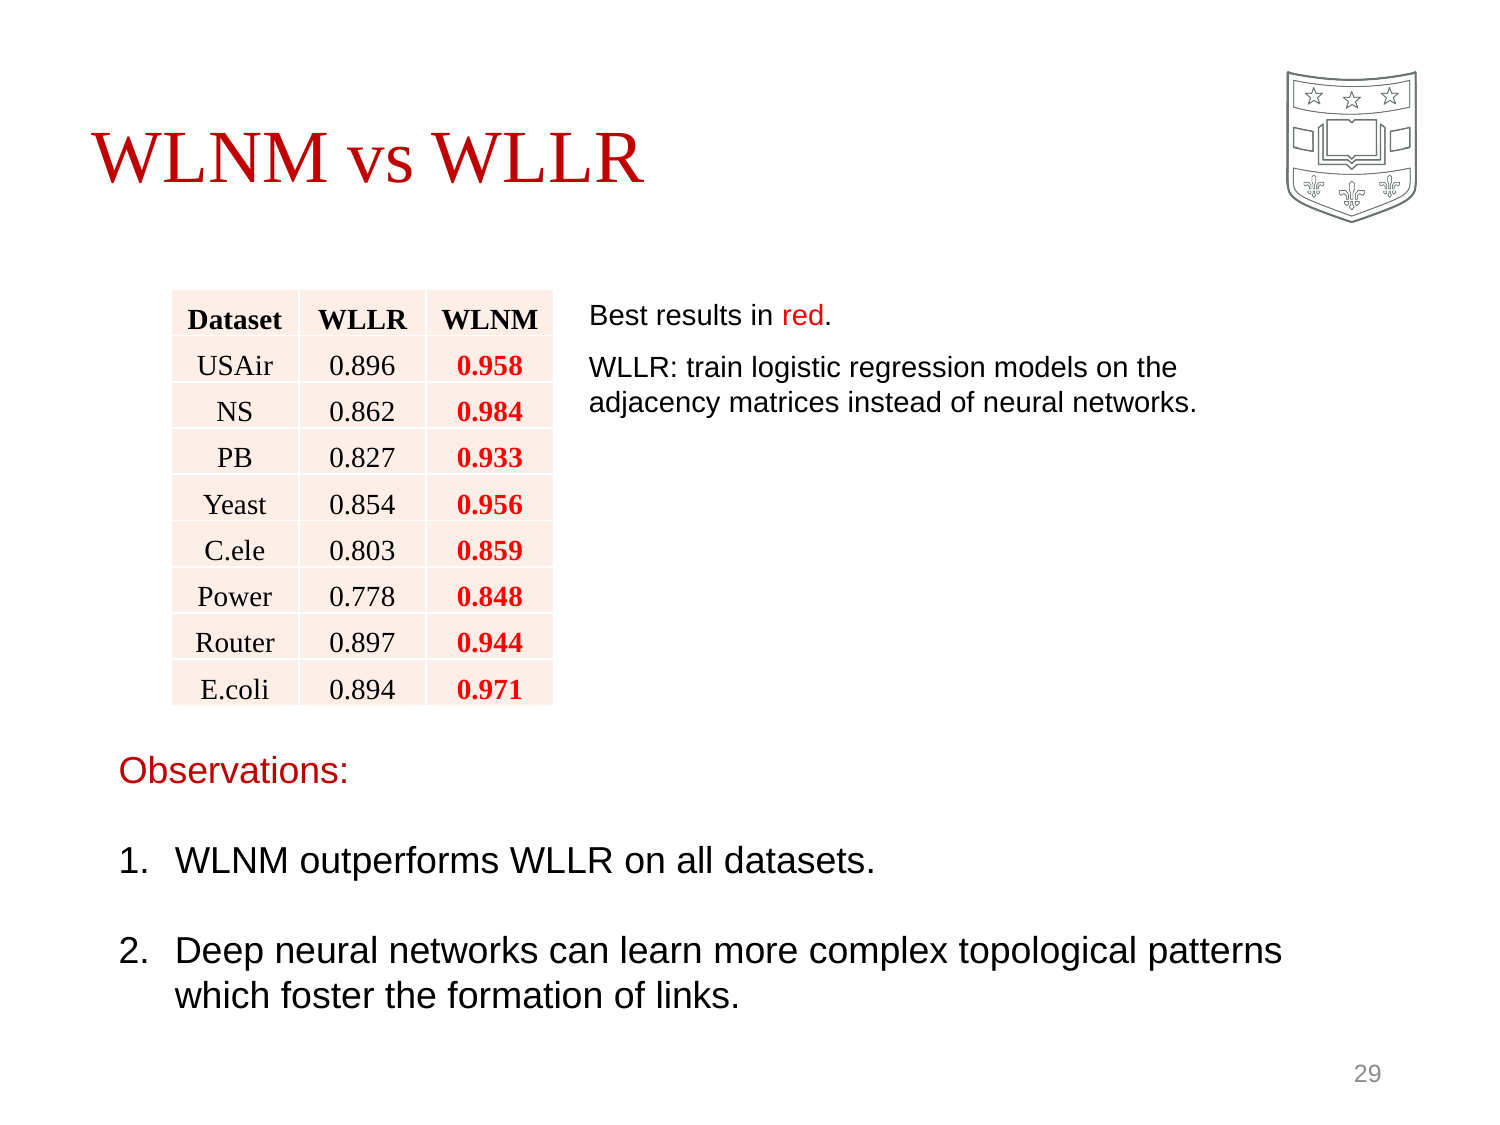

# WLNM vs WLLR
| Dataset | WLLR | WLNM |
| --- | --- | --- |
| USAir | 0.896 | 0.958 |
| NS | 0.862 | 0.984 |
| PB | 0.827 | 0.933 |
| Yeast | 0.854 | 0.956 |
| C.ele | 0.803 | 0.859 |
| Power | 0.778 | 0.848 |
| Router | 0.897 | 0.944 |
| E.coli | 0.894 | 0.971 |
Best results in red.
WLLR: train logistic regression models on the adjacency matrices instead of neural networks.
Observations:

WLNM outperforms WLLR on all datasets.

Deep neural networks can learn more complex topological patterns which foster the formation of links.
29